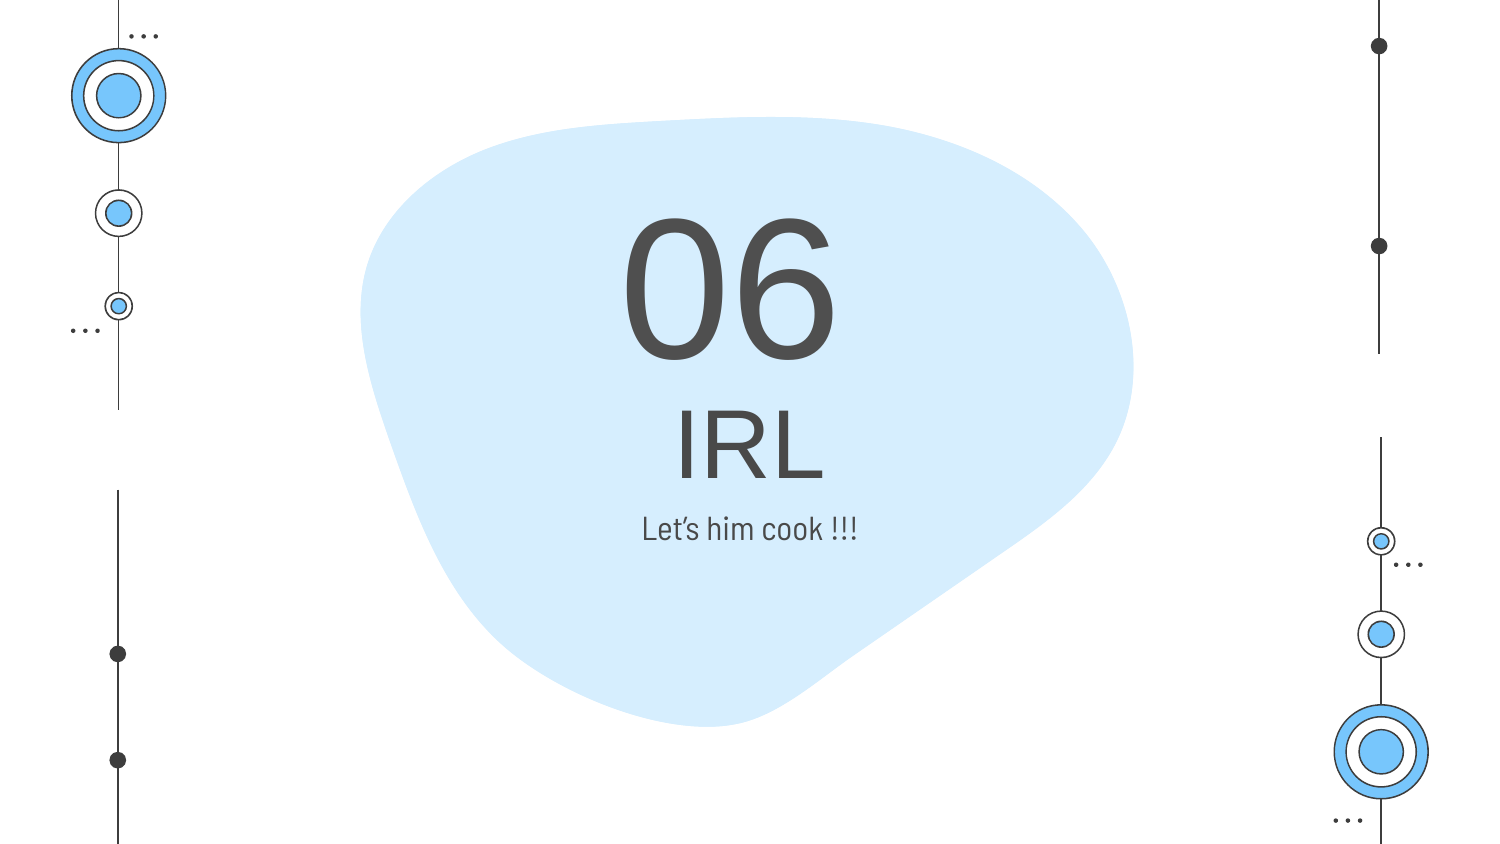

06
# IRL
Let’s him cook !!!